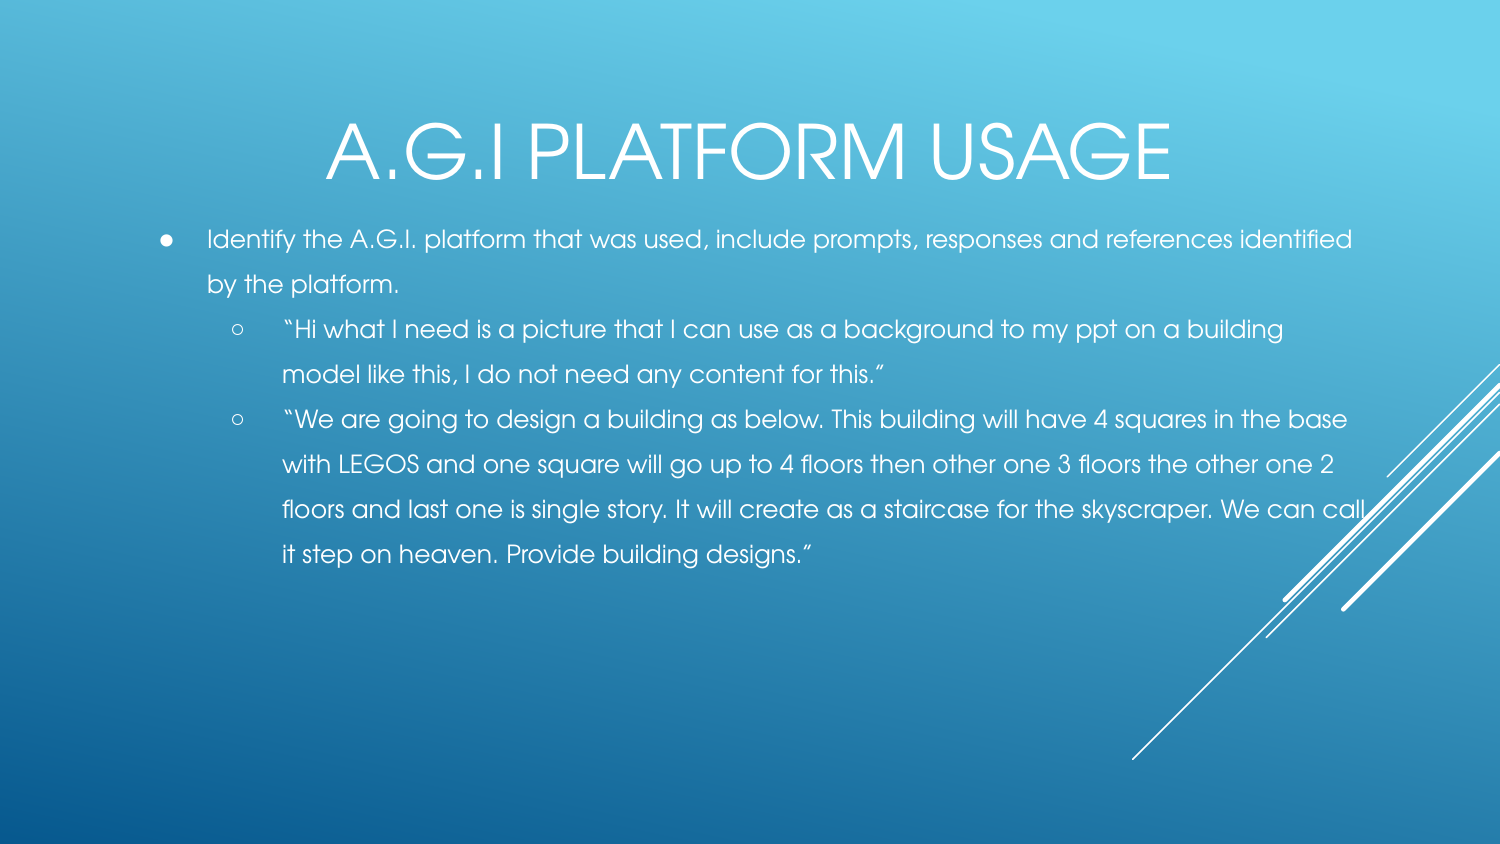

# A.G.I Platform usage
Identify the A.G.I. platform that was used, include prompts, responses and references identified by the platform.
“Hi what I need is a picture that I can use as a background to my ppt on a building model like this, I do not need any content for this.”
“We are going to design a building as below. This building will have 4 squares in the base with LEGOS and one square will go up to 4 floors then other one 3 floors the other one 2 floors and last one is single story. It will create as a staircase for the skyscraper. We can call it step on heaven. Provide building designs.”